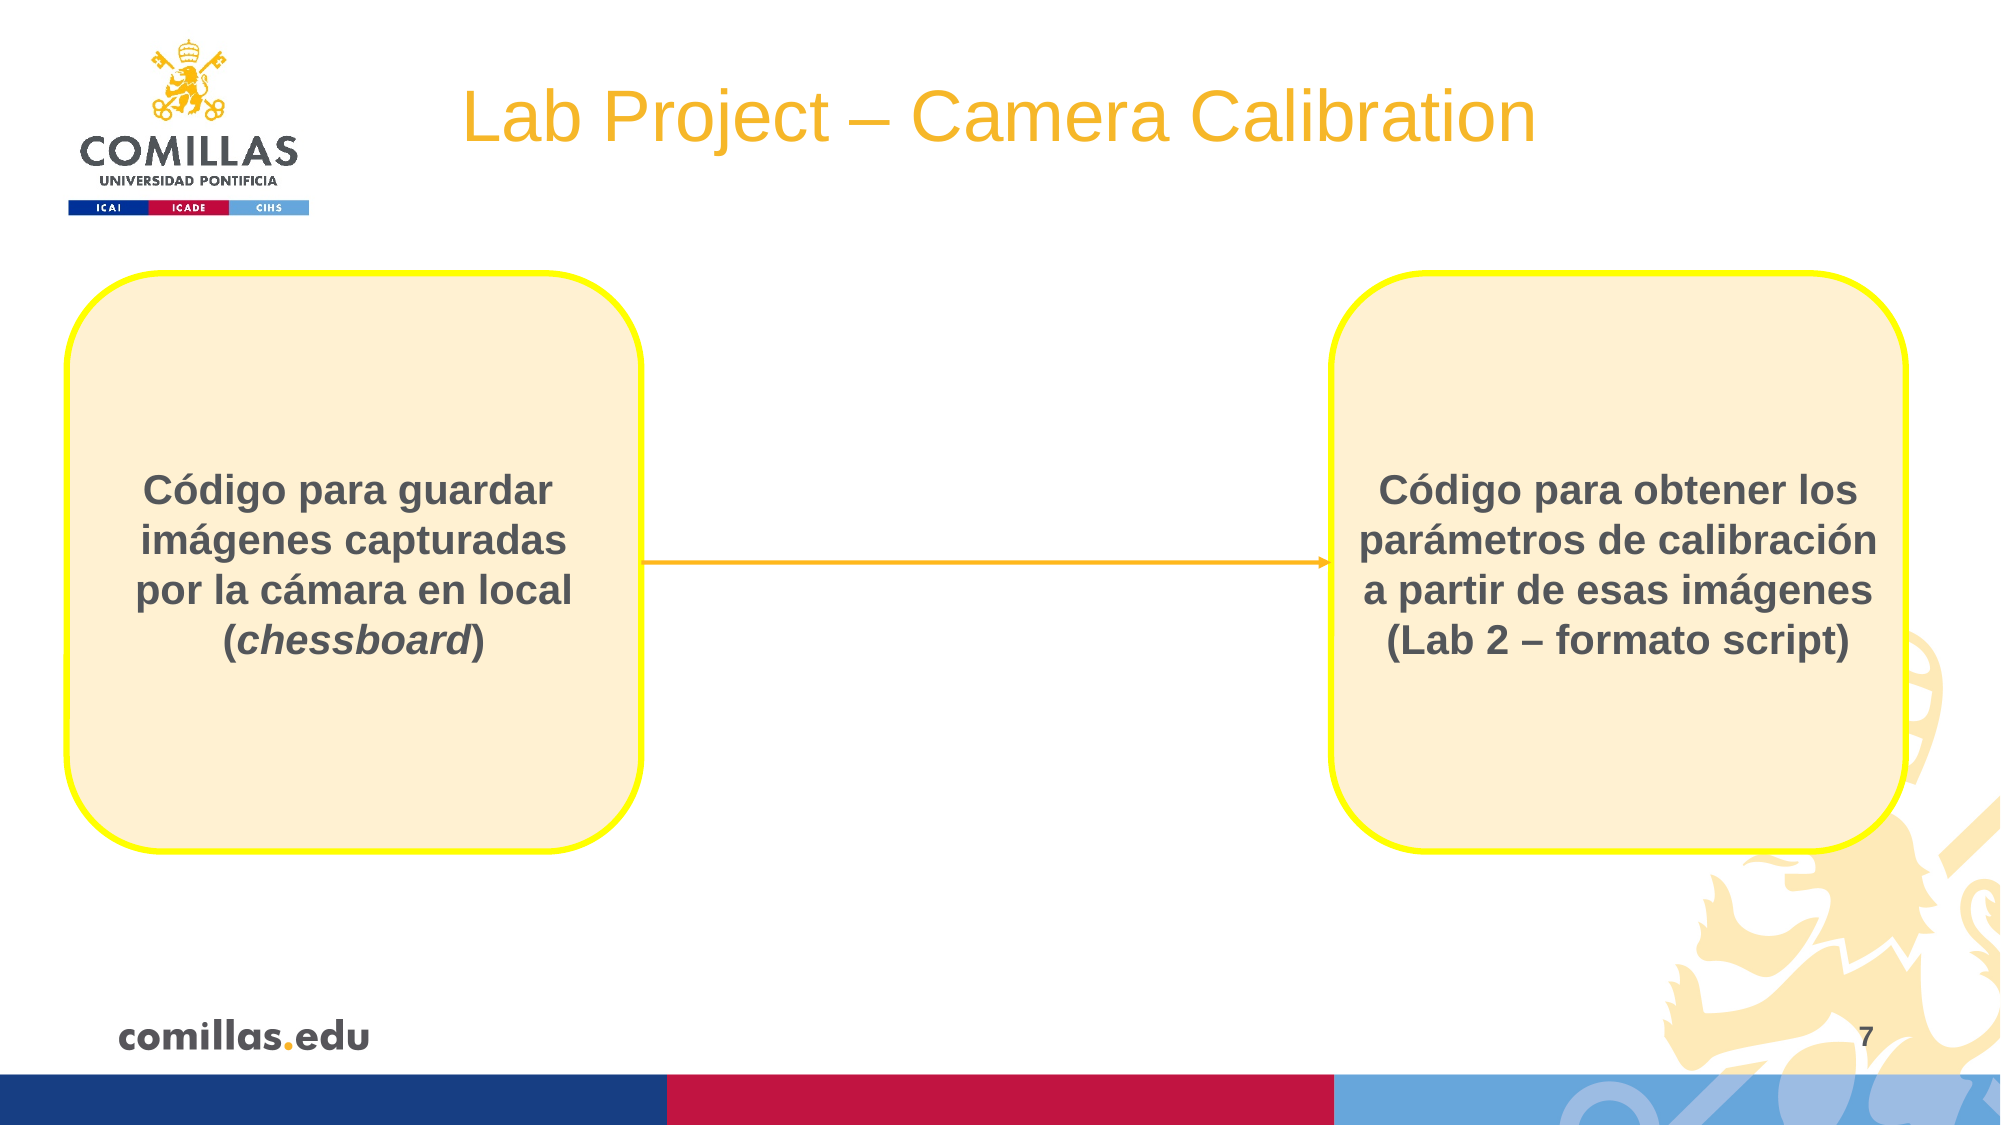

# Lab Project – Camera Calibration
Código para obtener los
parámetros de calibración
a partir de esas imágenes
(Lab 2 – formato script)
Código para guardar
imágenes capturadas
por la cámara en local
(chessboard)